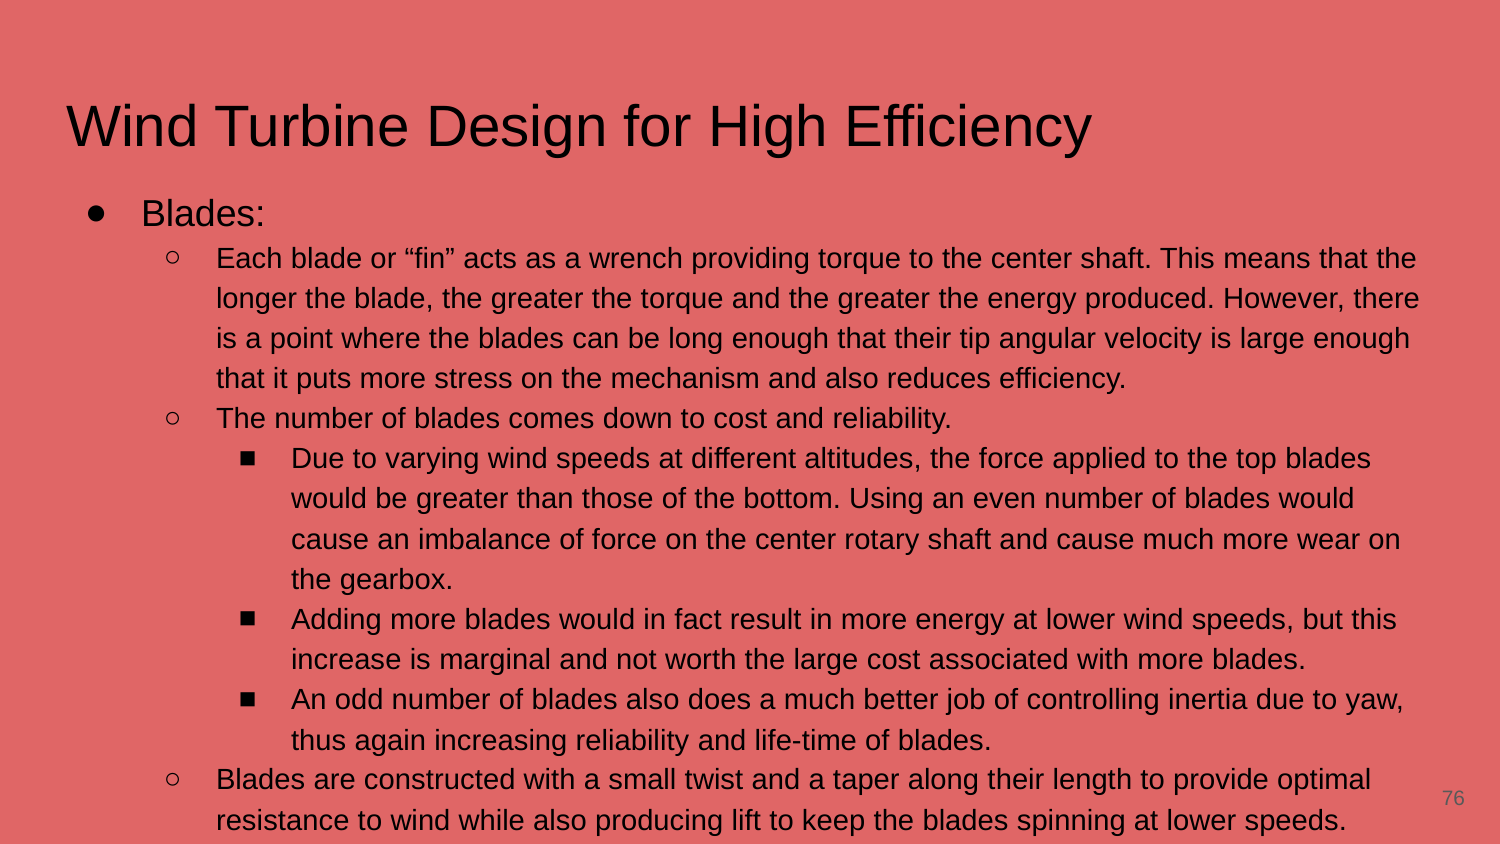

# Wind Turbine Design for High Efficiency
Blades:
Each blade or “fin” acts as a wrench providing torque to the center shaft. This means that the longer the blade, the greater the torque and the greater the energy produced. However, there is a point where the blades can be long enough that their tip angular velocity is large enough that it puts more stress on the mechanism and also reduces efficiency.
The number of blades comes down to cost and reliability.
Due to varying wind speeds at different altitudes, the force applied to the top blades would be greater than those of the bottom. Using an even number of blades would cause an imbalance of force on the center rotary shaft and cause much more wear on the gearbox.
Adding more blades would in fact result in more energy at lower wind speeds, but this increase is marginal and not worth the large cost associated with more blades.
An odd number of blades also does a much better job of controlling inertia due to yaw, thus again increasing reliability and life-time of blades.
Blades are constructed with a small twist and a taper along their length to provide optimal resistance to wind while also producing lift to keep the blades spinning at lower speeds.
76